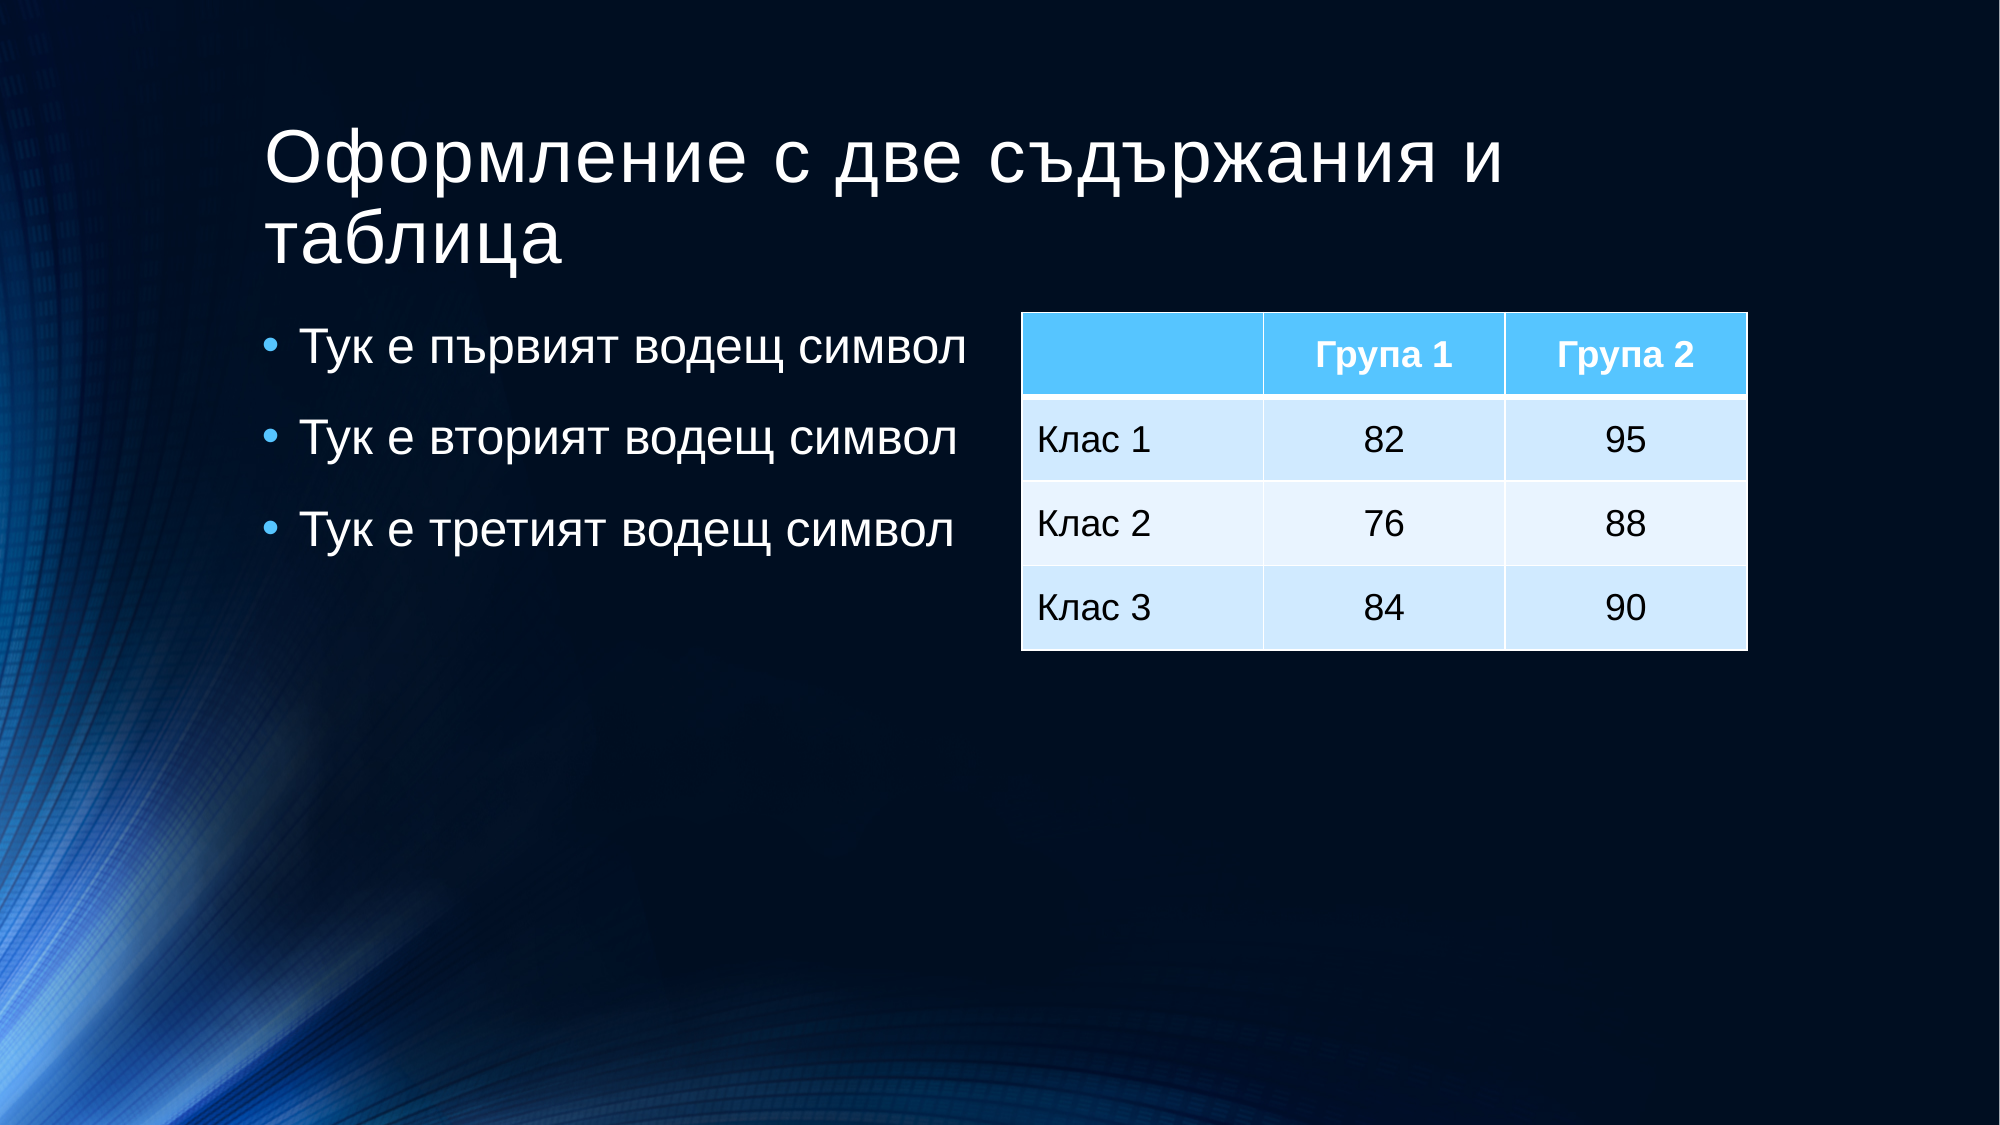

# Оформление с две съдържания и таблица
|  | Група 1 | Група 2 |
| --- | --- | --- |
| Клас 1 | 82 | 95 |
| Клас 2 | 76 | 88 |
| Клас 3 | 84 | 90 |
Тук е първият водещ символ
Тук е вторият водещ символ
Тук е третият водещ символ